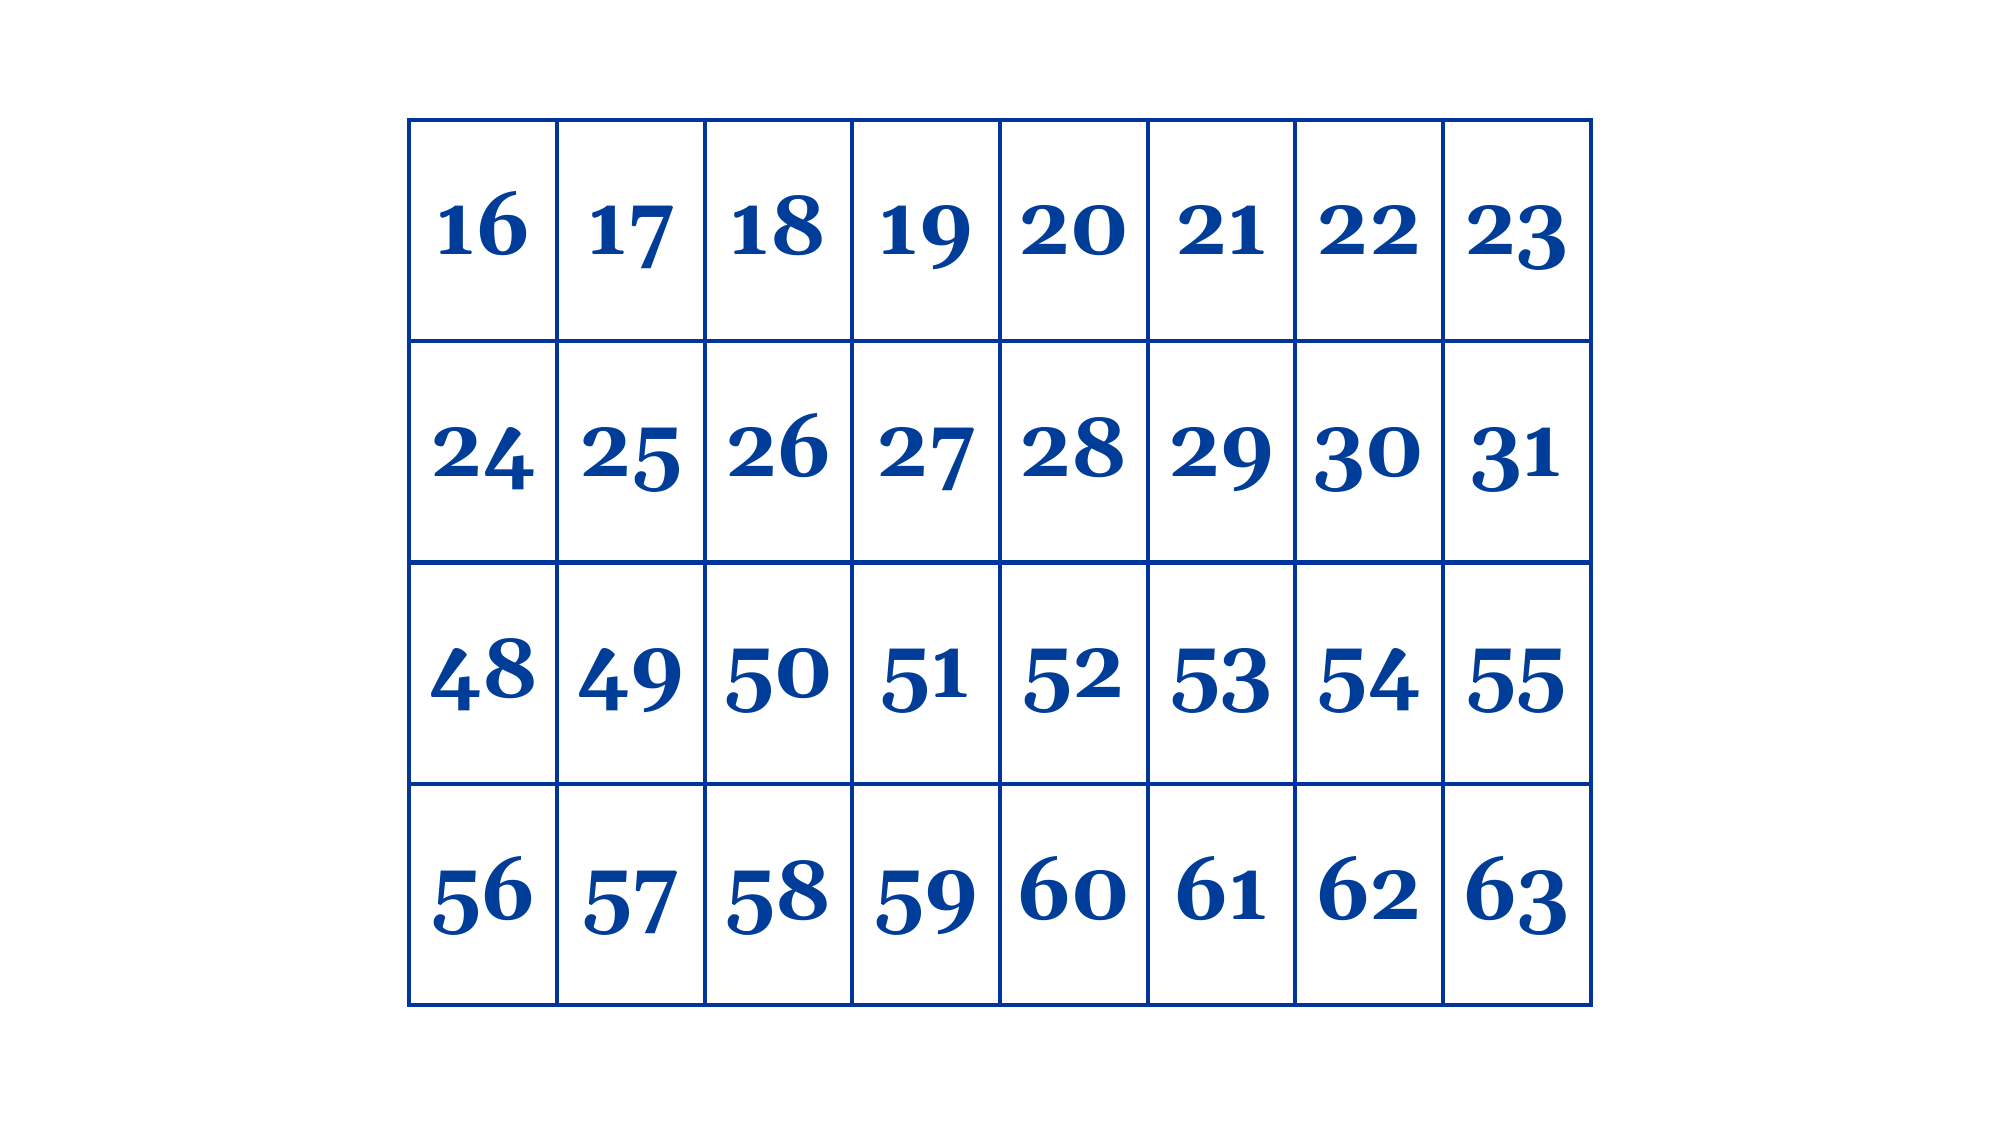

| 16 | 17 | 18 | 19 | 20 | 21 | 22 | 23 |
| --- | --- | --- | --- | --- | --- | --- | --- |
| 24 | 25 | 26 | 27 | 28 | 29 | 30 | 31 |
| 48 | 49 | 50 | 51 | 52 | 53 | 54 | 55 |
| 56 | 57 | 58 | 59 | 60 | 61 | 62 | 63 |